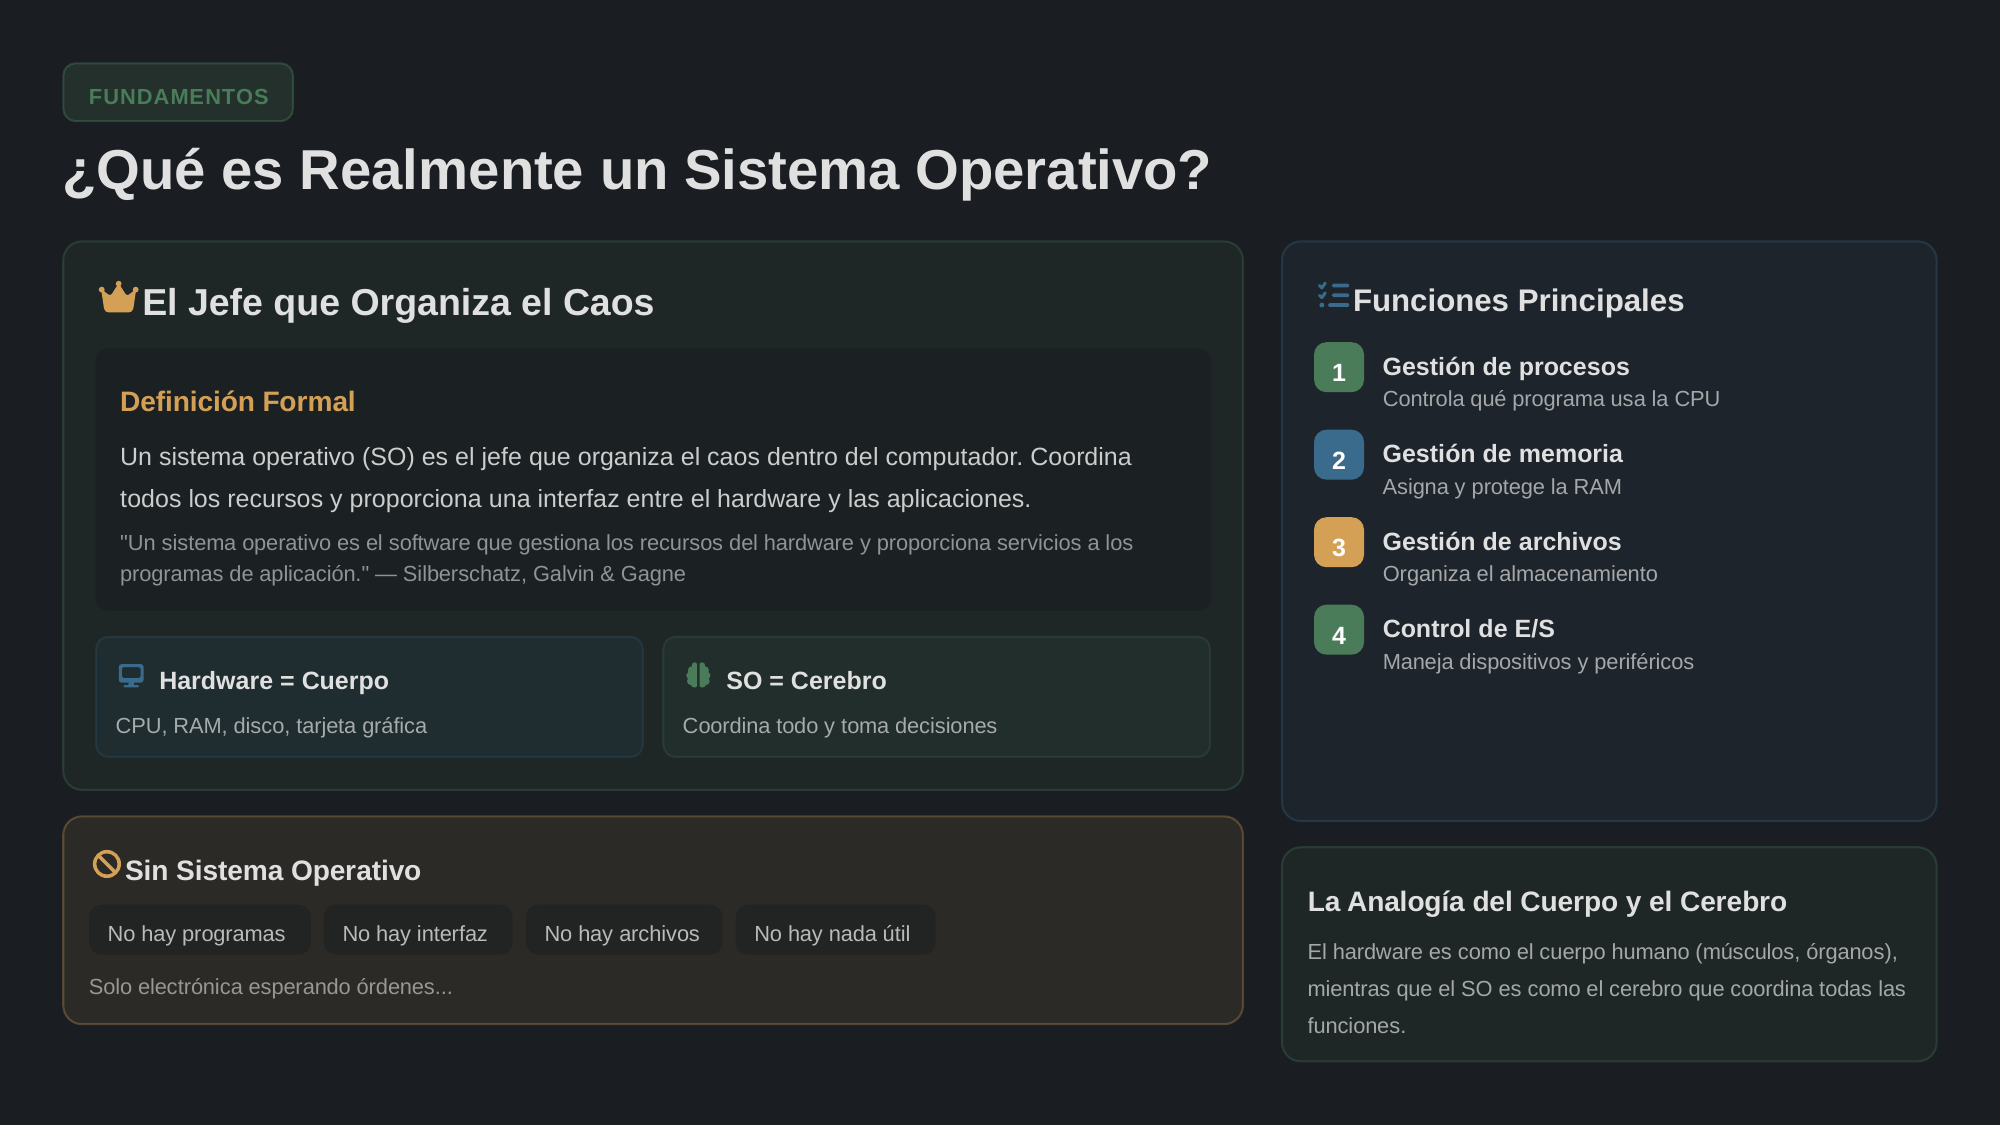

FUNDAMENTOS
¿Qué es Realmente un Sistema Operativo?

El Jefe que Organiza el Caos
Funciones Principales

1

Gestión de procesos

Definición Formal
Controla qué programa usa la CPU
Un sistema operativo (SO) es el jefe que organiza el caos dentro del computador. Coordina todos los recursos y proporciona una interfaz entre el hardware y las aplicaciones.
2

Gestión de memoria
Asigna y protege la RAM
3

Gestión de archivos
"Un sistema operativo es el software que gestiona los recursos del hardware y proporciona servicios a los programas de aplicación." — Silberschatz, Galvin & Gagne
Organiza el almacenamiento
4

Control de E/S

Maneja dispositivos y periféricos
Hardware = Cuerpo
SO = Cerebro

CPU, RAM, disco, tarjeta gráfica
Coordina todo y toma decisiones

Sin Sistema Operativo

La Analogía del Cuerpo y el Cerebro

No hay programas

No hay interfaz

No hay archivos

No hay nada útil
El hardware es como el cuerpo humano (músculos, órganos), mientras que el SO es como el cerebro que coordina todas las funciones.
Solo electrónica esperando órdenes...